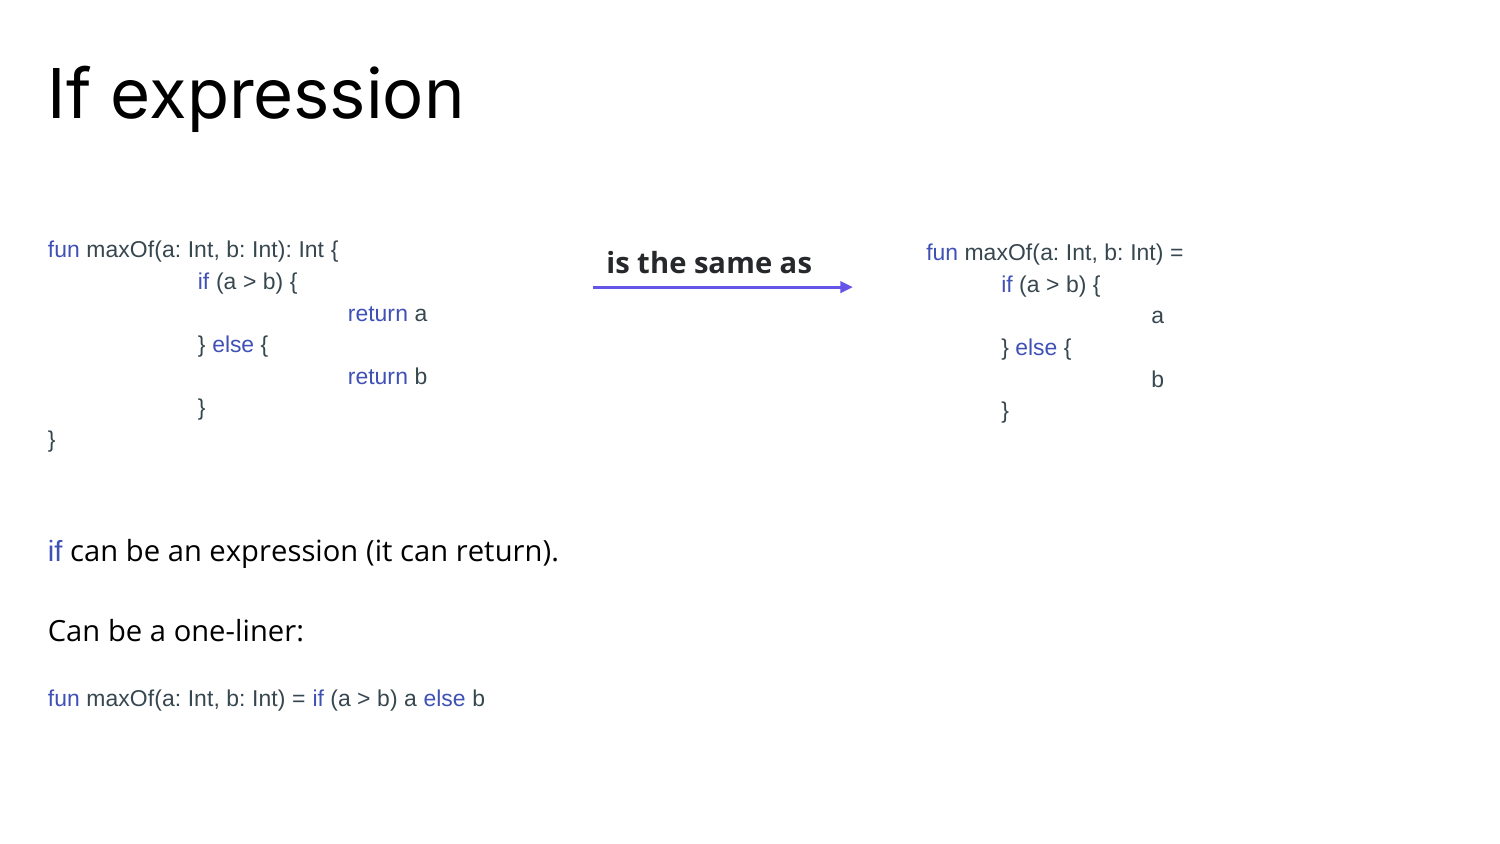

# If expression
fun maxOf(a: Int, b: Int) =
if (a > b) {
	a
} else {
	b
}
fun maxOf(a: Int, b: Int): Int {
	if (a > b) {
		return a
	} else {
		return b
	}
}

is the same as
if can be an expression (it can return).

Can be a one-liner:

fun maxOf(a: Int, b: Int) = if (a > b) a else b